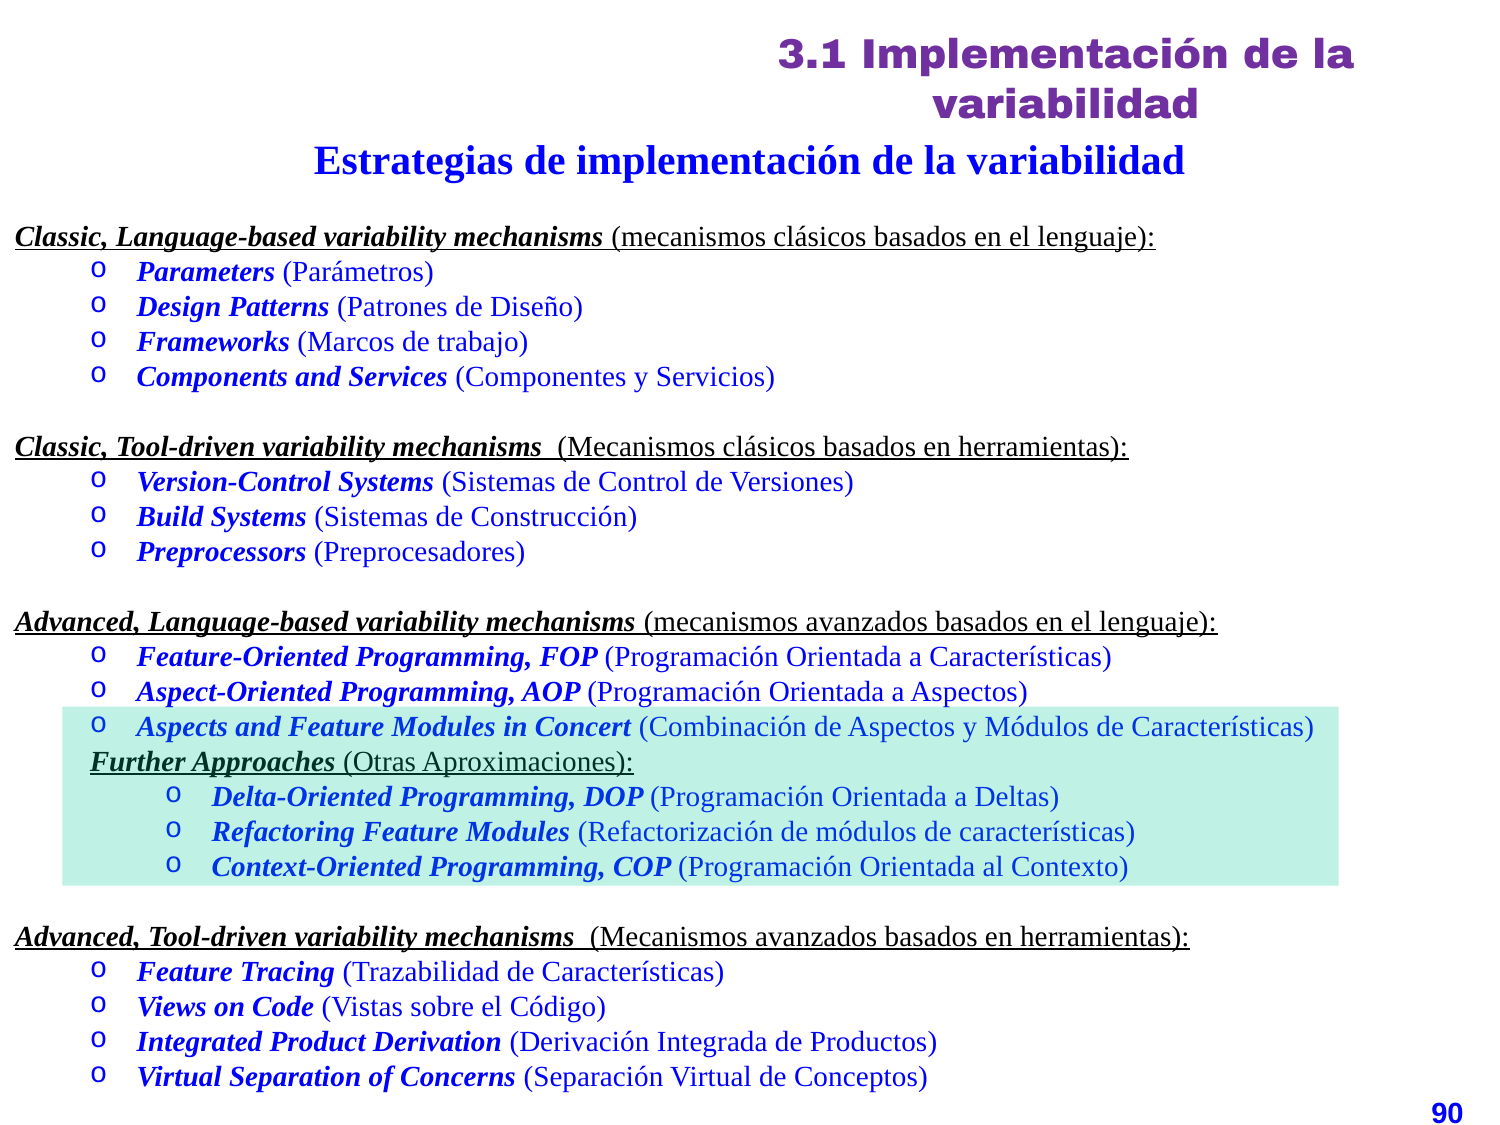

# 3.1 Implementación de la variabilidad
Estrategias de implementación de la variabilidad

Classic, Language-based variability mechanisms (mecanismos clásicos basados en el lenguaje):
Parameters (Parámetros)
Design Patterns (Patrones de Diseño)
Frameworks (Marcos de trabajo)
Components and Services (Componentes y Servicios)

Classic, Tool-driven variability mechanisms  (Mecanismos clásicos basados en herramientas):
Version-Control Systems (Sistemas de Control de Versiones)
Build Systems (Sistemas de Construcción)
Preprocessors (Preprocesadores)

Advanced, Language-based variability mechanisms (mecanismos avanzados basados en el lenguaje):
Feature-Oriented Programming, FOP (Programación Orientada a Características)
Aspect-Oriented Programming, AOP (Programación Orientada a Aspectos)
Aspects and Feature Modules in Concert (Combinación de Aspectos y Módulos de Características)
Further Approaches (Otras Aproximaciones):
Delta-Oriented Programming, DOP (Programación Orientada a Deltas)
Refactoring Feature Modules (Refactorización de módulos de características)
Context-Oriented Programming, COP (Programación Orientada al Contexto)

Advanced, Tool-driven variability mechanisms  (Mecanismos avanzados basados en herramientas):
Feature Tracing (Trazabilidad de Características)
Views on Code (Vistas sobre el Código)
Integrated Product Derivation (Derivación Integrada de Productos)
Virtual Separation of Concerns (Separación Virtual de Conceptos)